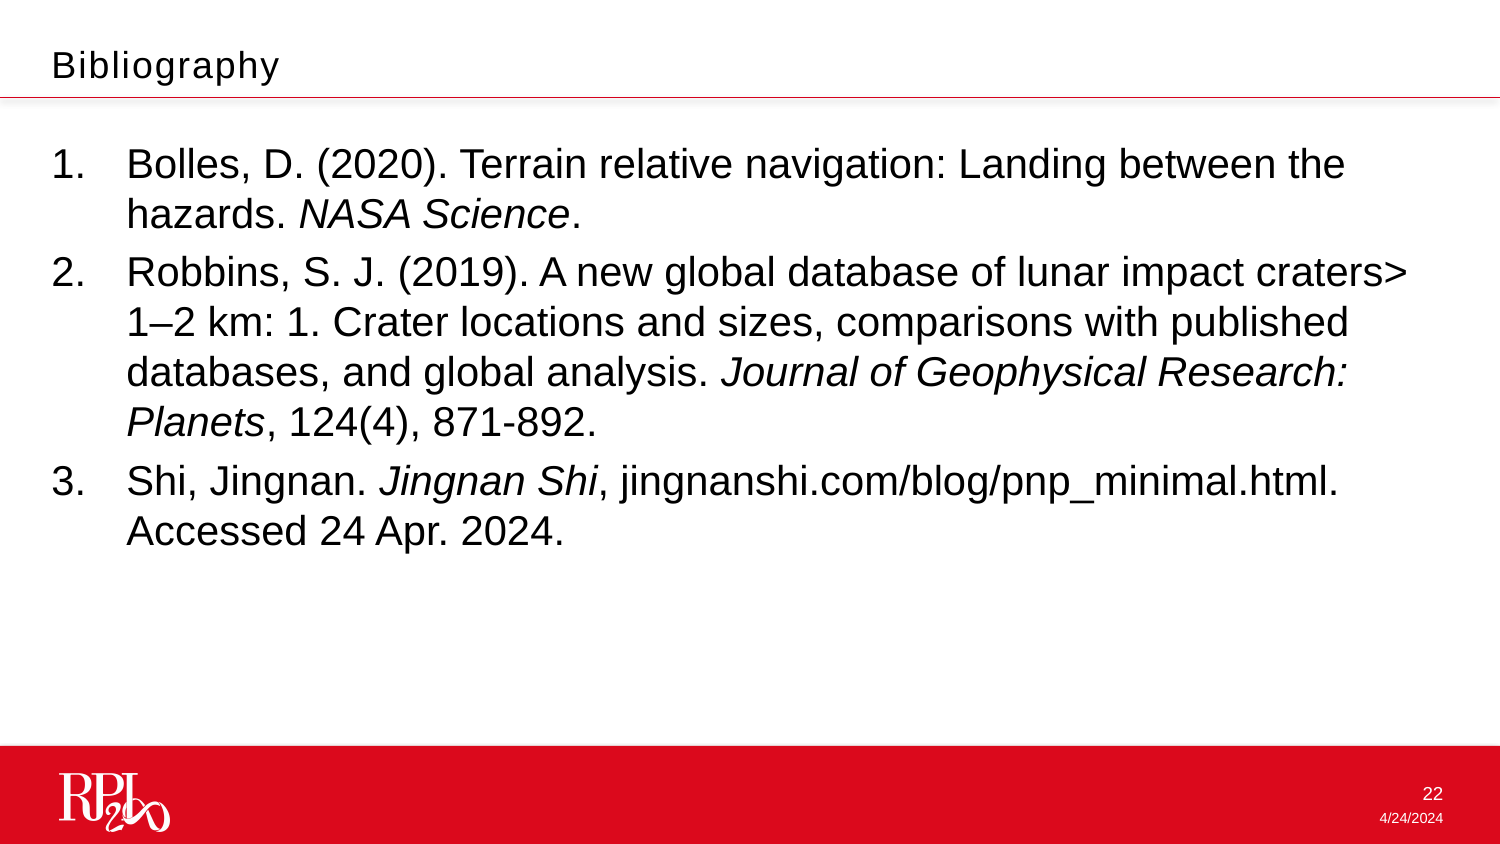

Bibliography
Bolles, D. (2020). Terrain relative navigation: Landing between the hazards. NASA Science.
Robbins, S. J. (2019). A new global database of lunar impact craters> 1–2 km: 1. Crater locations and sizes, comparisons with published databases, and global analysis. Journal of Geophysical Research: Planets, 124(4), 871-892.
Shi, Jingnan. Jingnan Shi, jingnanshi.com/blog/pnp_minimal.html. Accessed 24 Apr. 2024.